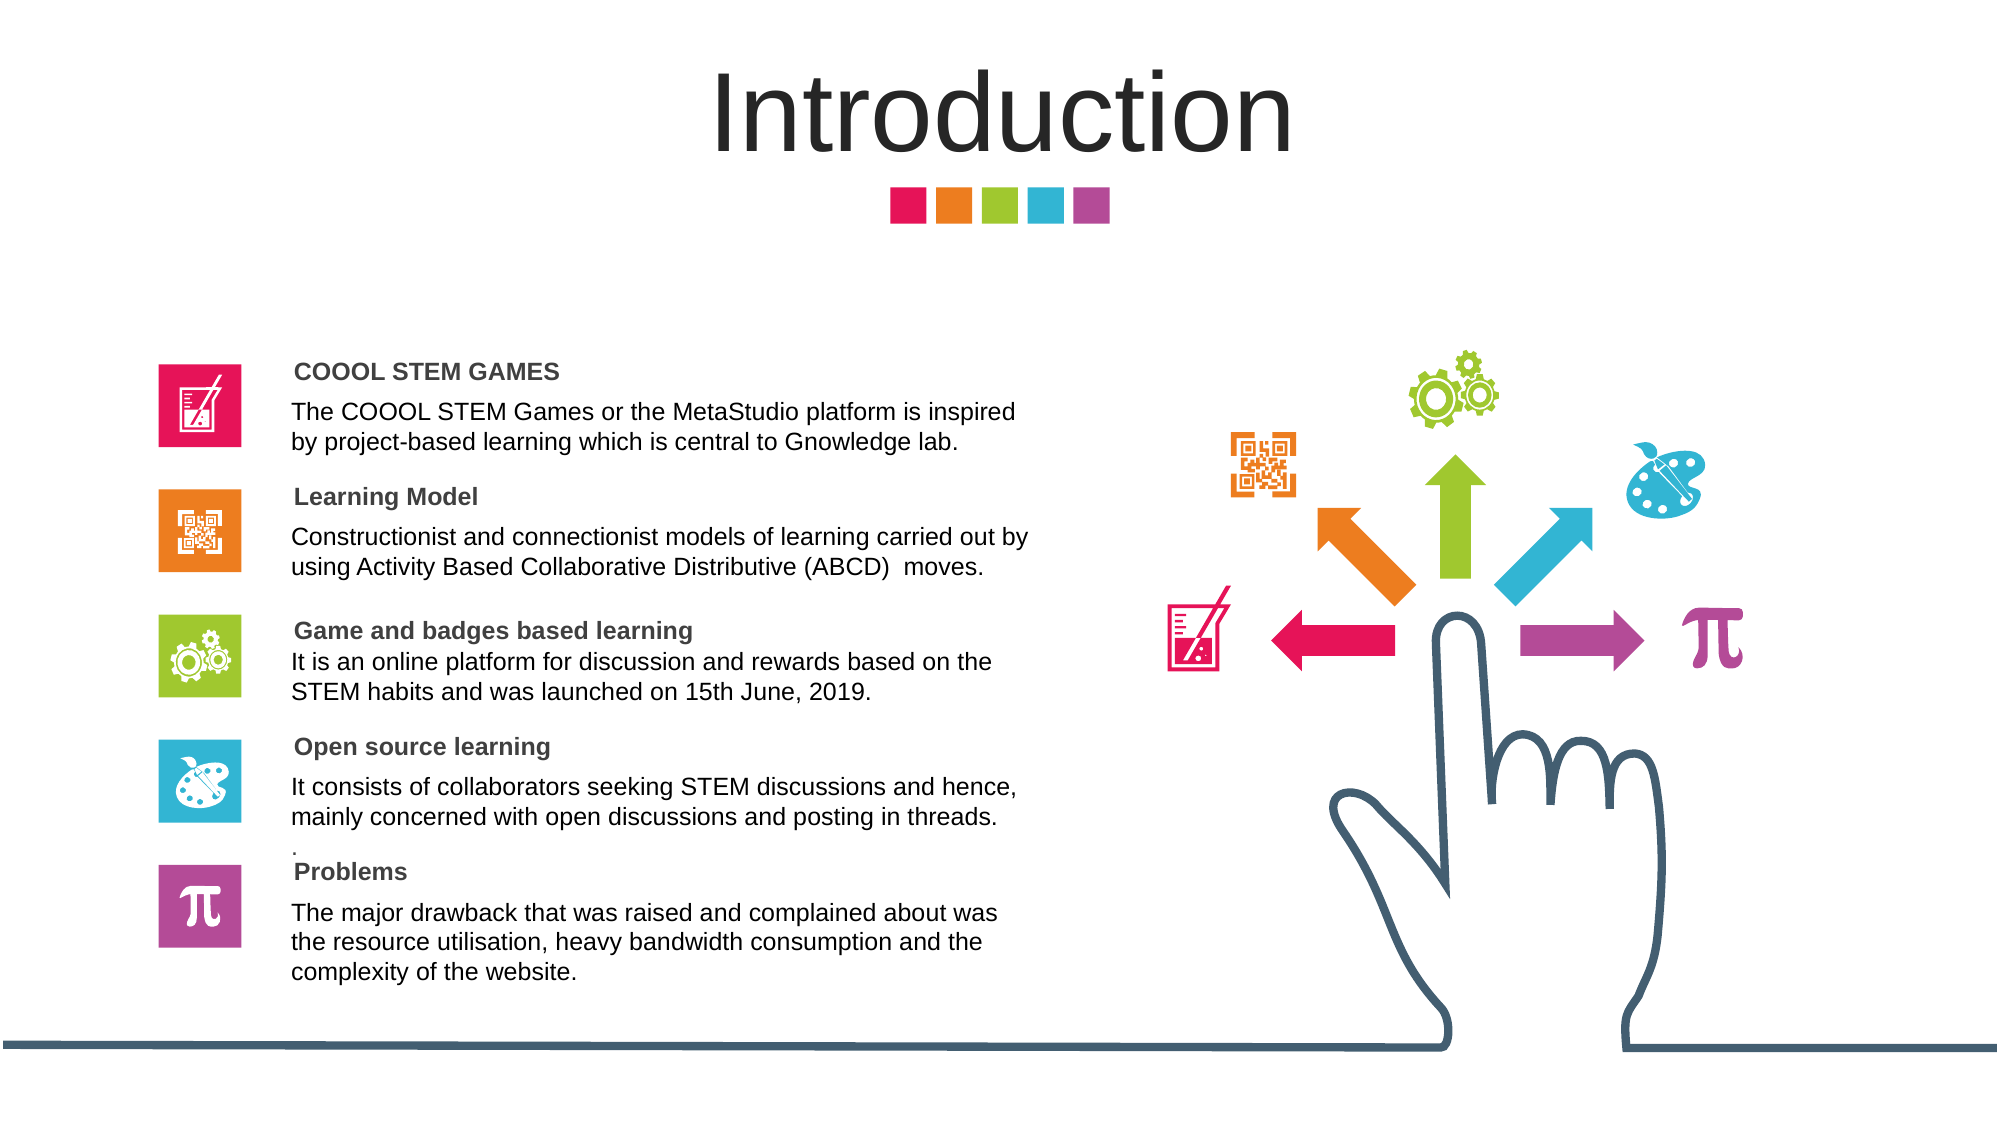

Introduction
COOOL STEM GAMES
The COOOL STEM Games or the MetaStudio platform is inspired by project-based learning which is central to Gnowledge lab.

Learning Model
Constructionist and connectionist models of learning carried out by using Activity Based Collaborative Distributive (ABCD)  moves.

Game and badges based learning
It is an online platform for discussion and rewards based on the STEM habits and was launched on 15th June, 2019.

Open source learning
It consists of collaborators seeking STEM discussions and hence, mainly concerned with open discussions and posting in threads.
.

Problems
The major drawback that was raised and complained about was the resource utilisation, heavy bandwidth consumption and the complexity of the website.